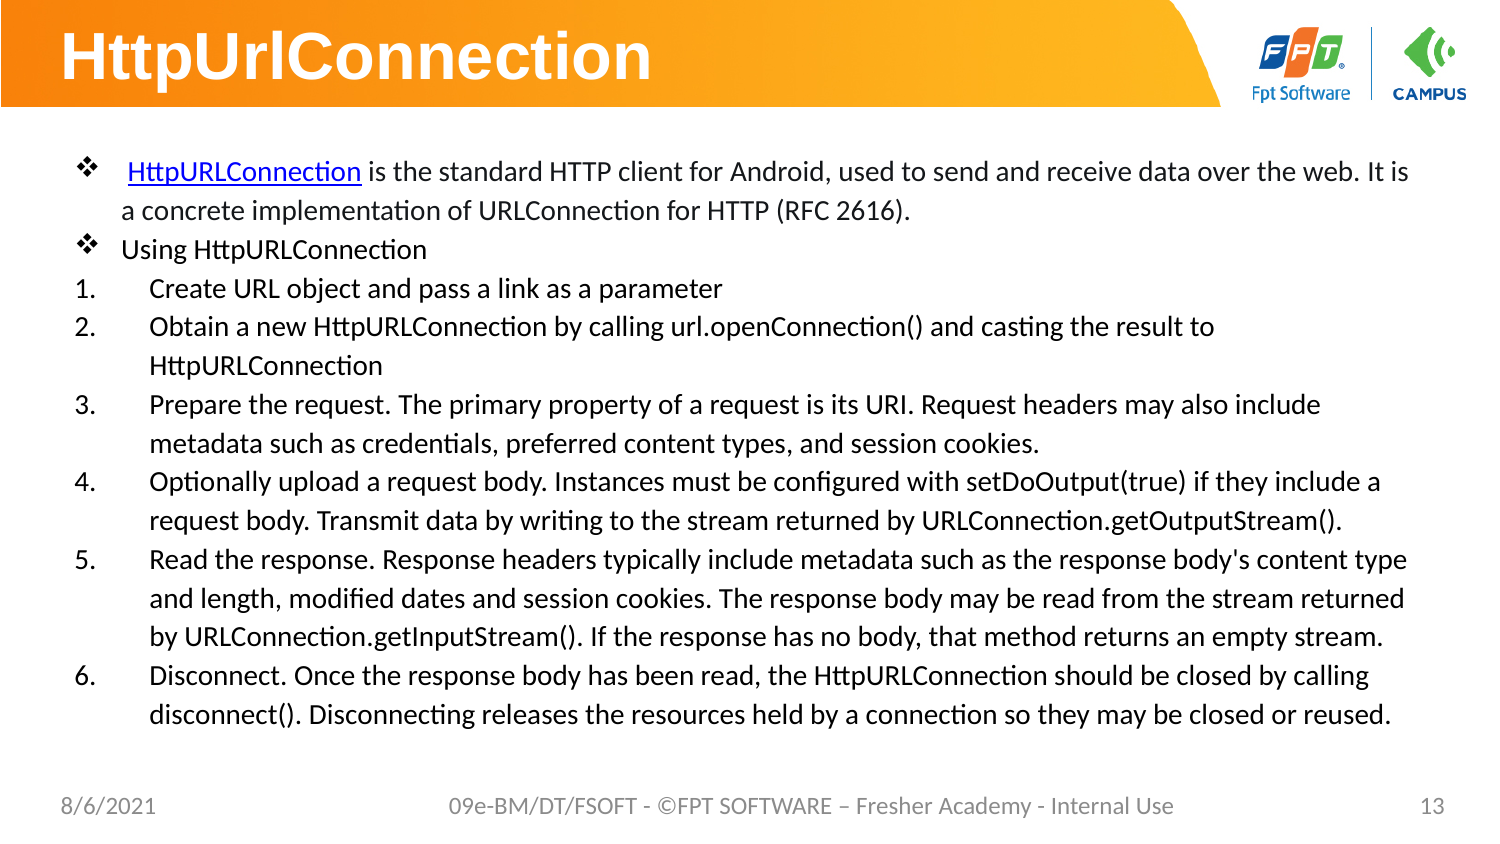

# HttpUrlConnection
 HttpURLConnection is the standard HTTP client for Android, used to send and receive data over the web. It is a concrete implementation of URLConnection for HTTP (RFC 2616).
Using HttpURLConnection
Create URL object and pass a link as a parameter
Obtain a new HttpURLConnection by calling url.openConnection() and casting the result to HttpURLConnection
Prepare the request. The primary property of a request is its URI. Request headers may also include metadata such as credentials, preferred content types, and session cookies.
Optionally upload a request body. Instances must be configured with setDoOutput(true) if they include a request body. Transmit data by writing to the stream returned by URLConnection.getOutputStream().
Read the response. Response headers typically include metadata such as the response body's content type and length, modified dates and session cookies. The response body may be read from the stream returned by URLConnection.getInputStream(). If the response has no body, that method returns an empty stream.
Disconnect. Once the response body has been read, the HttpURLConnection should be closed by calling disconnect(). Disconnecting releases the resources held by a connection so they may be closed or reused.

8/6/2021
09e-BM/DT/FSOFT - ©FPT SOFTWARE – Fresher Academy - Internal Use
13